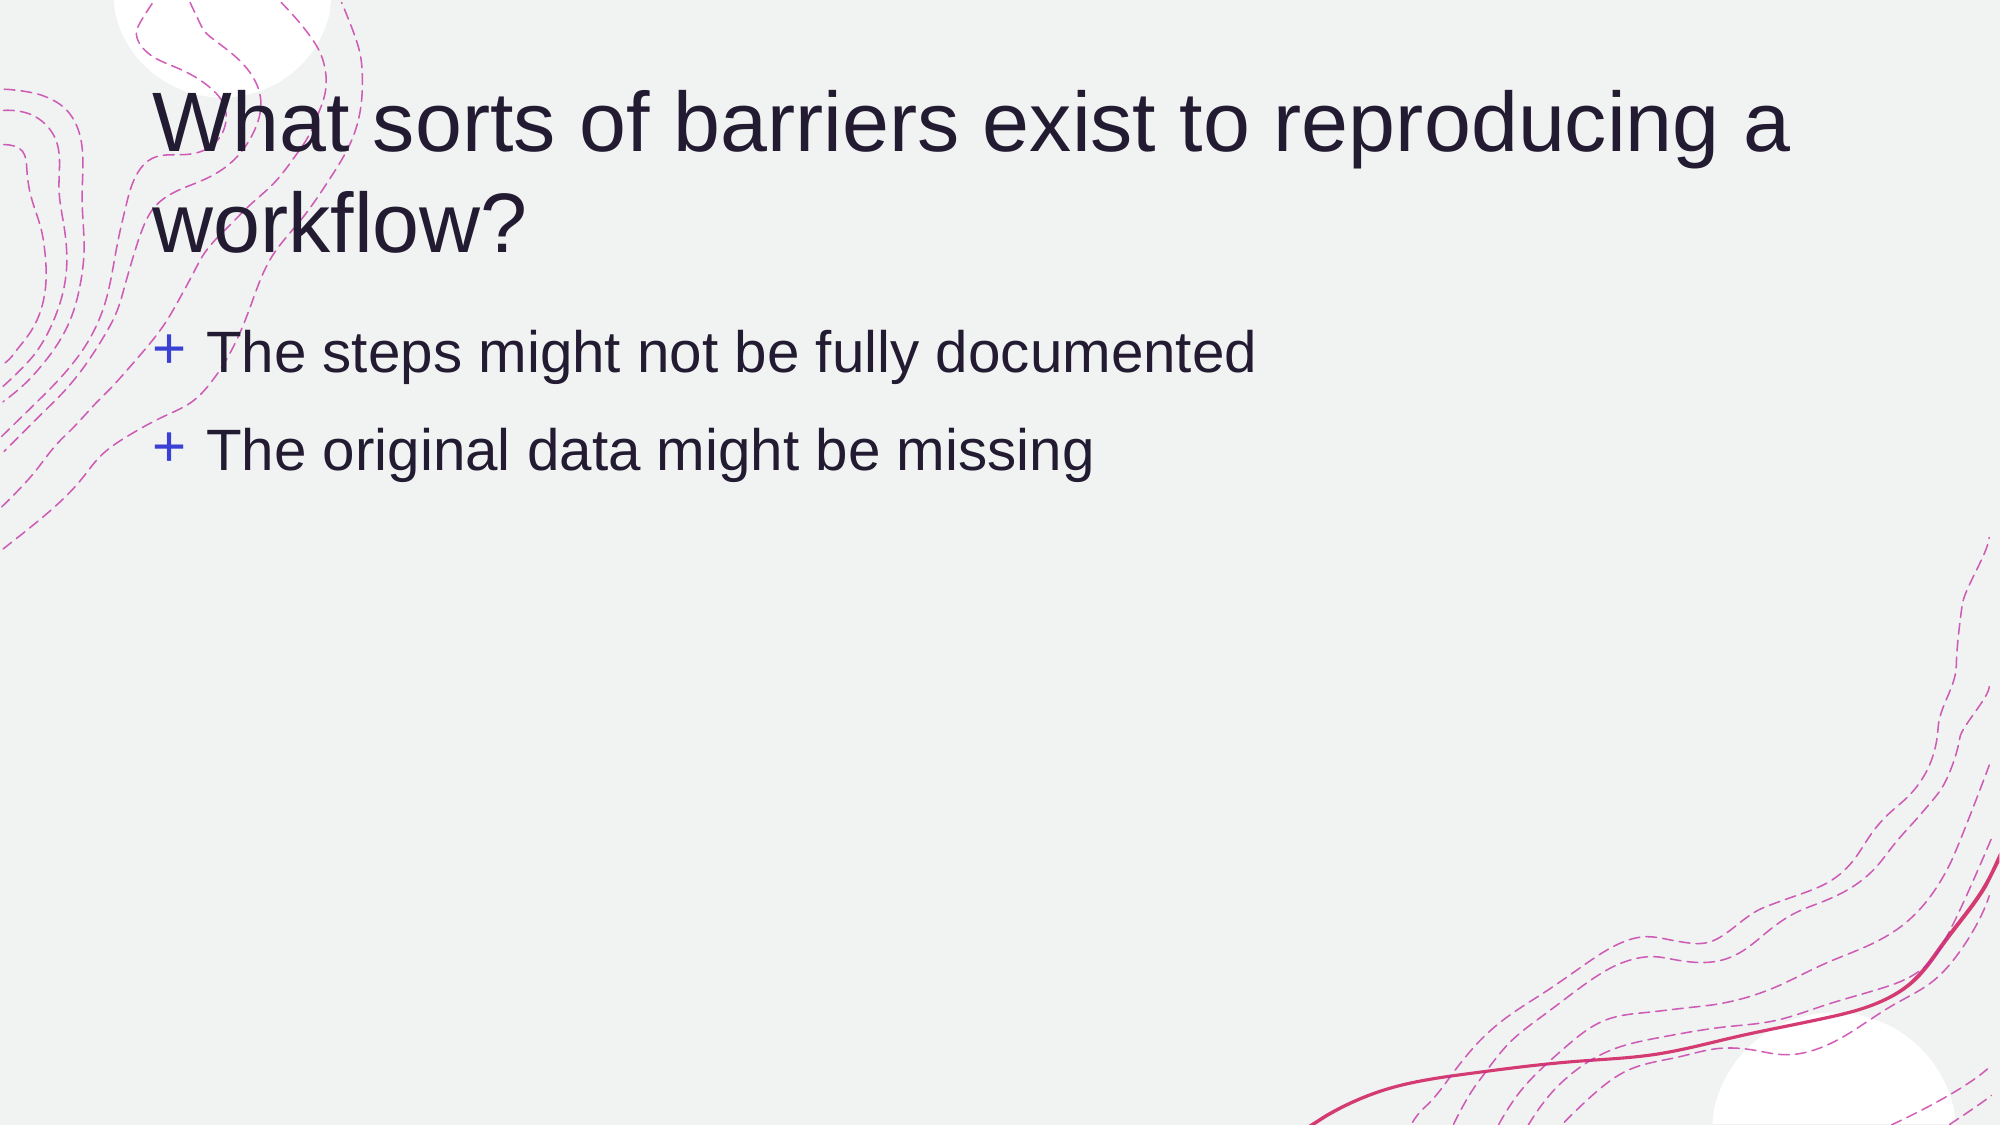

# What sorts of barriers exist to reproducing a workflow?
 The steps might not be fully documented
 The original data might be missing